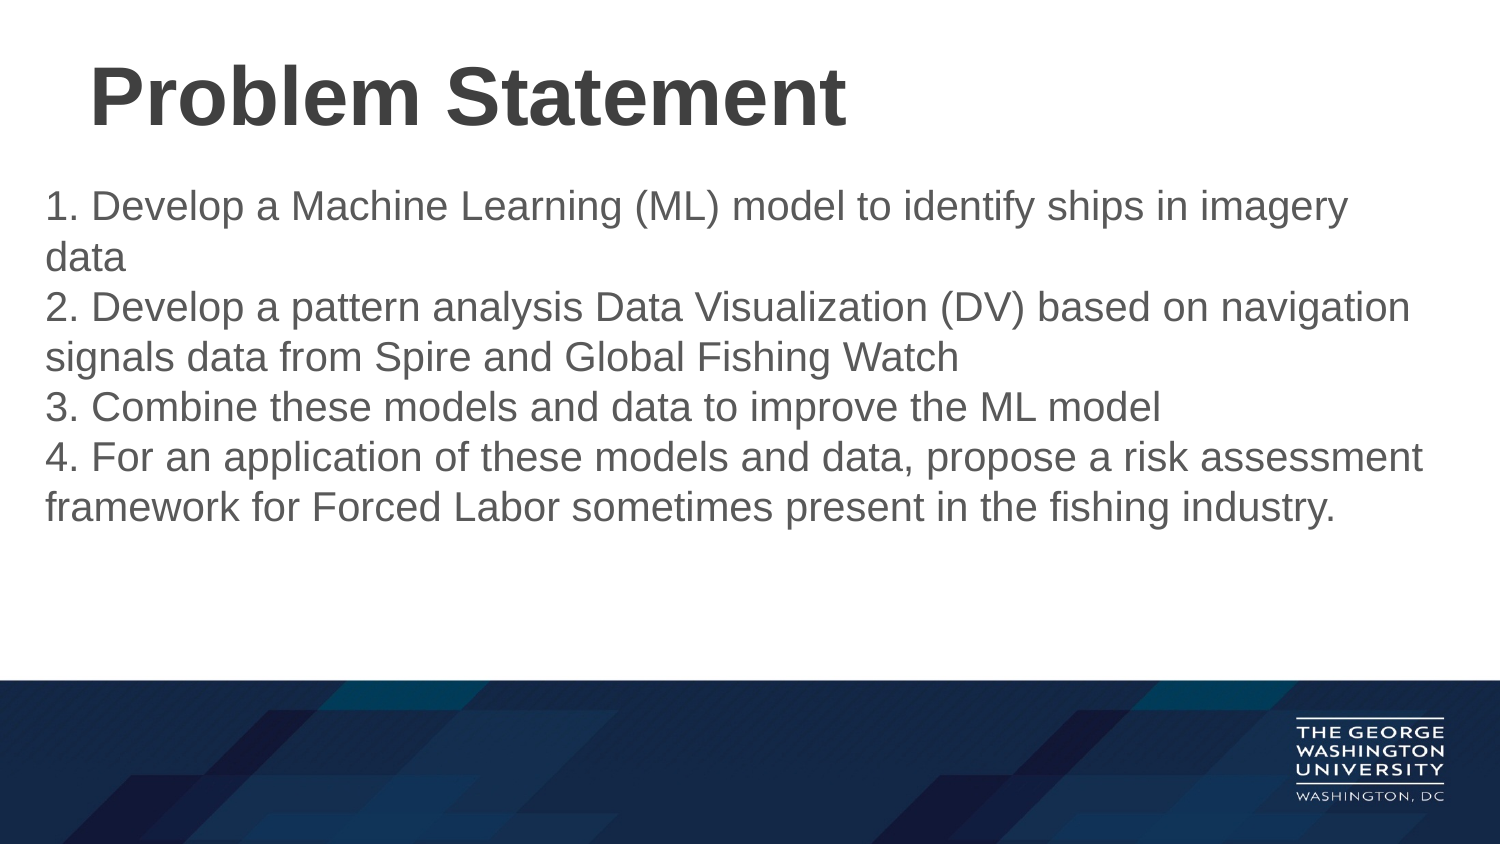

# Problem Statement

1. Develop a Machine Learning (ML) model to identify ships in imagery data
2. Develop a pattern analysis Data Visualization (DV) based on navigation signals data from Spire and Global Fishing Watch
3. Combine these models and data to improve the ML model  
4. For an application of these models and data, propose a risk assessment framework for Forced Labor sometimes present in the fishing industry.